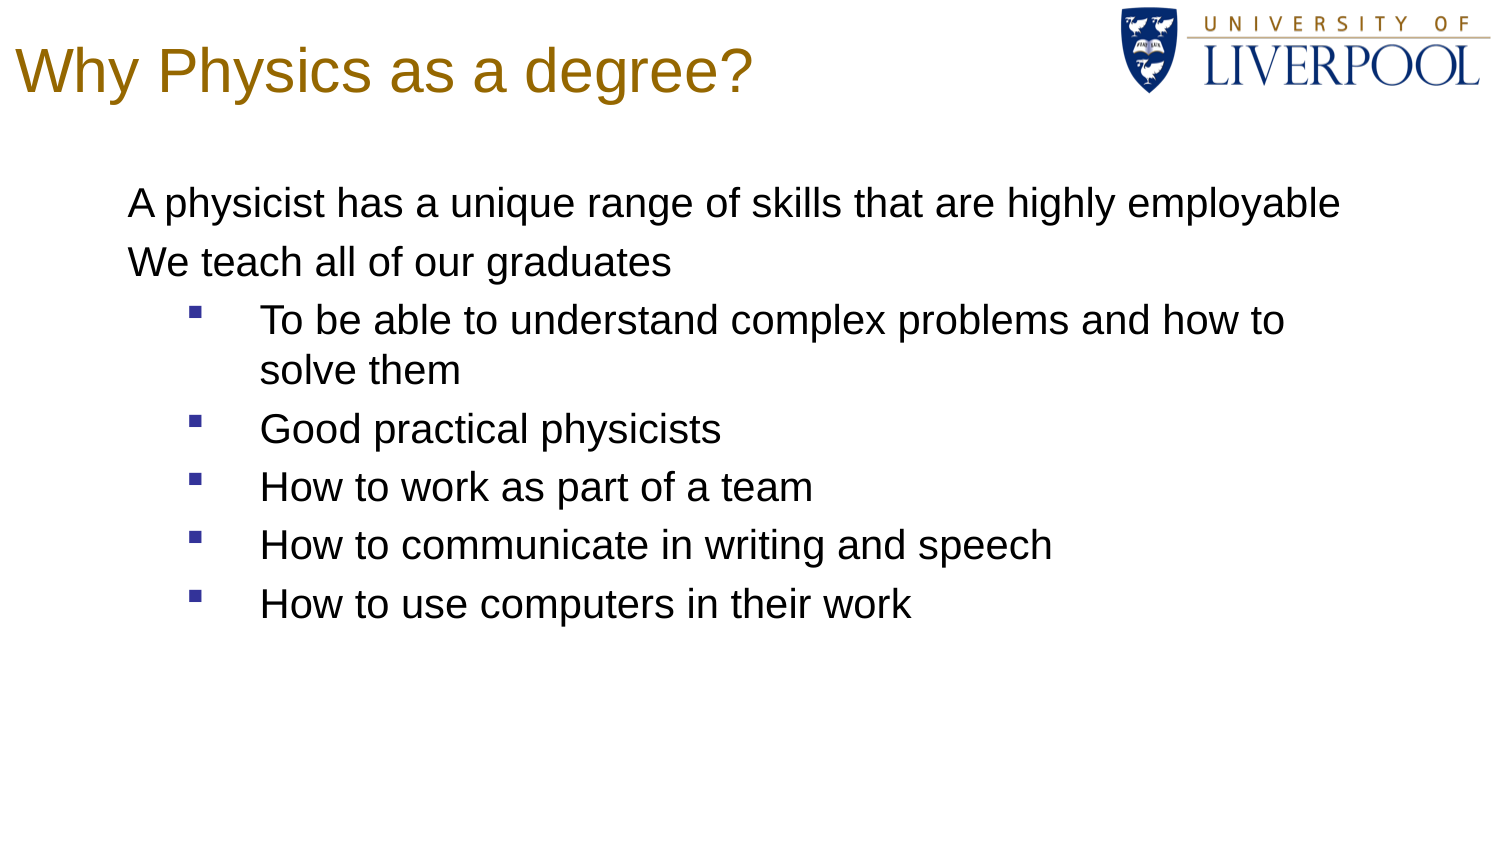

# Why Physics as a degree?
A physicist has a unique range of skills that are highly employable
We teach all of our graduates
To be able to understand complex problems and how to solve them
Good practical physicists
How to work as part of a team
How to communicate in writing and speech
How to use computers in their work